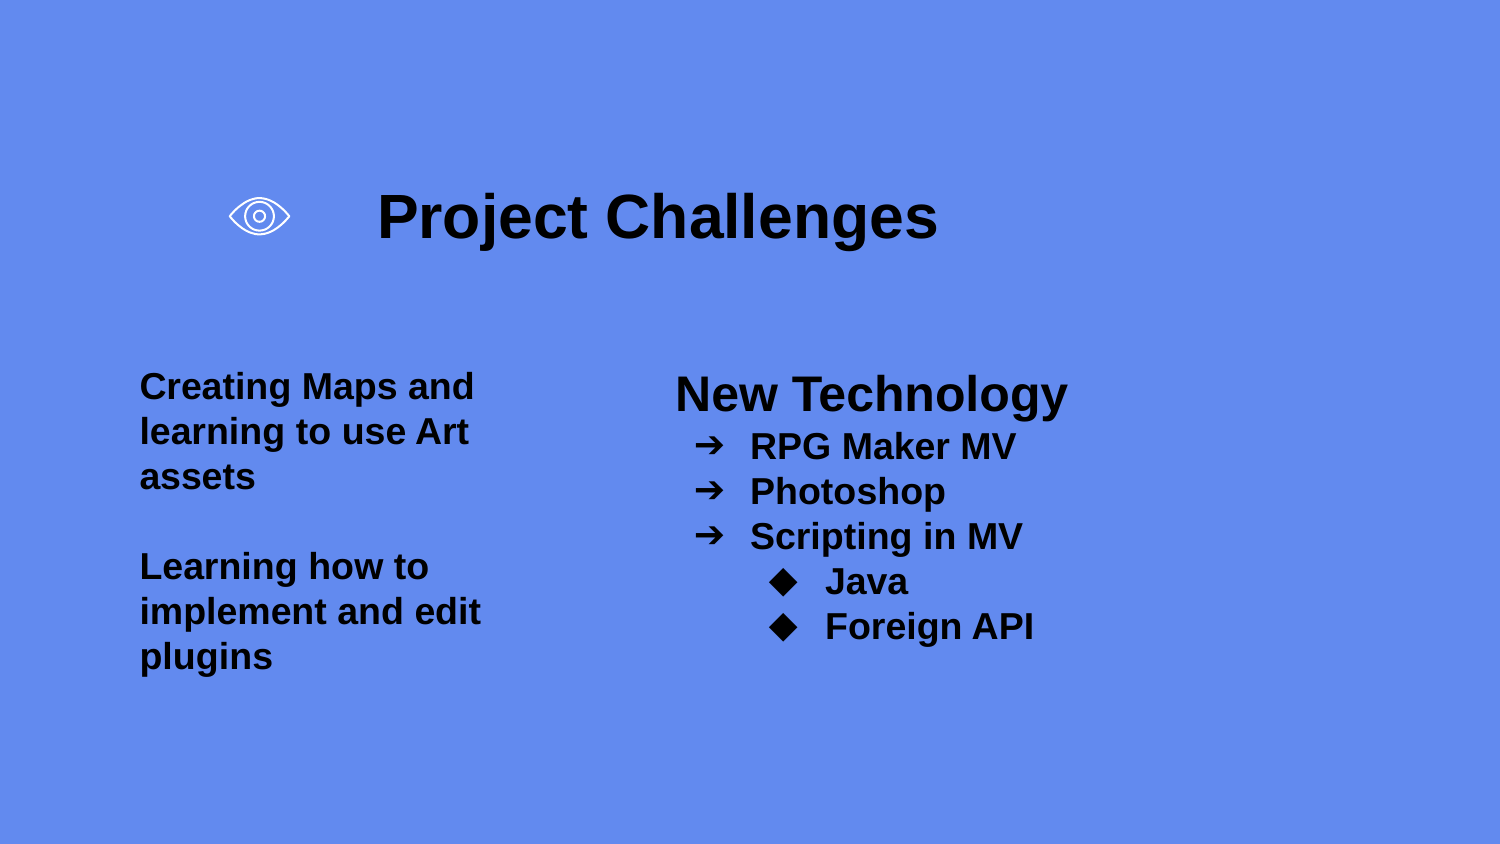

Project Challenges

Creating Maps and learning to use Art assets

Learning how to implement and edit plugins
New Technology
RPG Maker MV
Photoshop
Scripting in MV
Java
Foreign API